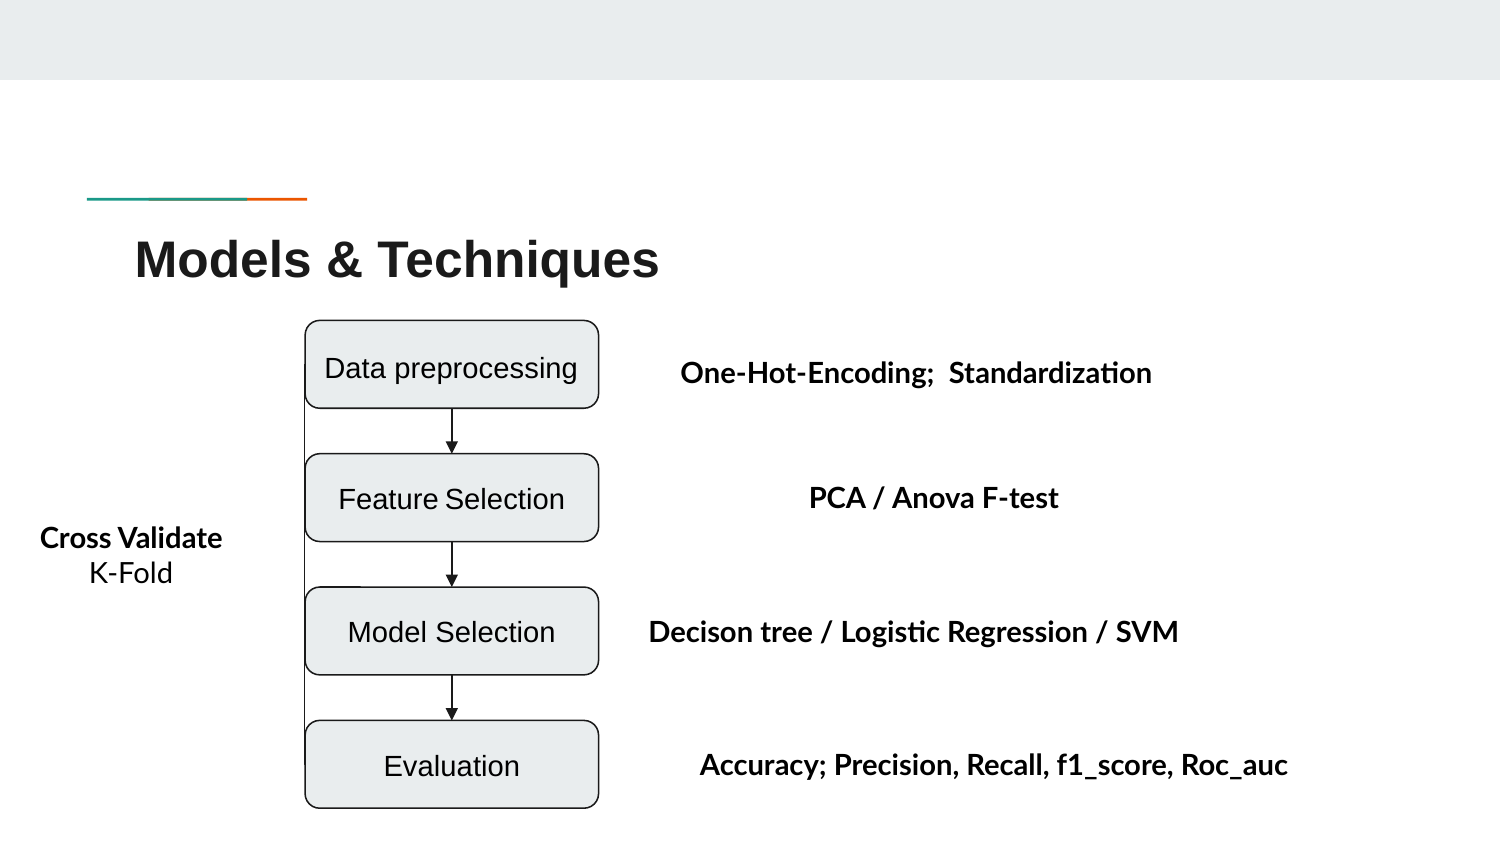

# Models & Techniques
Data preprocessing
One-Hot-Encoding;  Standardization
Feature Selection
PCA / Anova F-test
Cross Validate
K-Fold
Model Selection
Decison tree / Logistic Regression / SVM
Evaluation
Accuracy; Precision, Recall, f1_score, Roc_auc